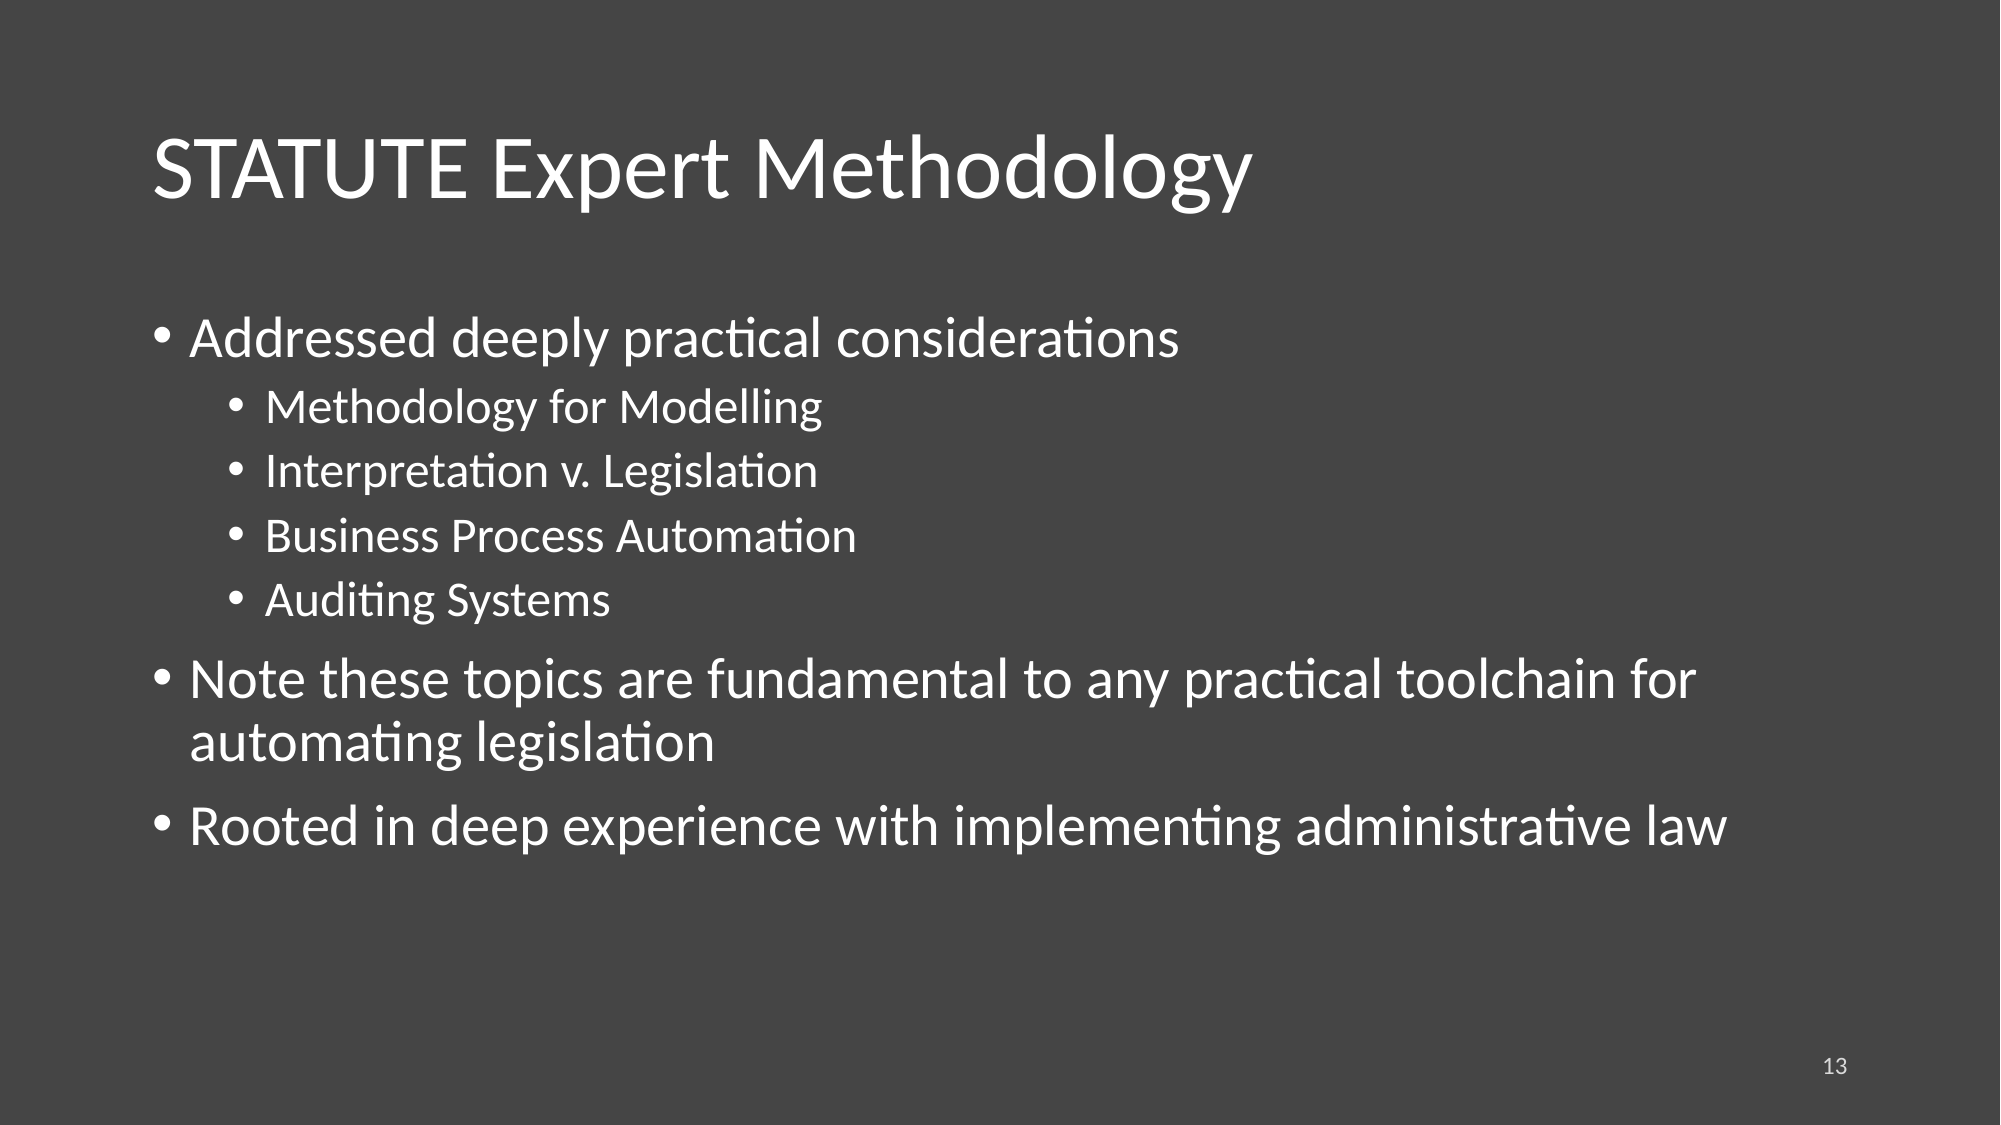

# STATUTE Expert Methodology
Addressed deeply practical considerations
Methodology for Modelling
Interpretation v. Legislation
Business Process Automation
Auditing Systems
Note these topics are fundamental to any practical toolchain for automating legislation
Rooted in deep experience with implementing administrative law

13